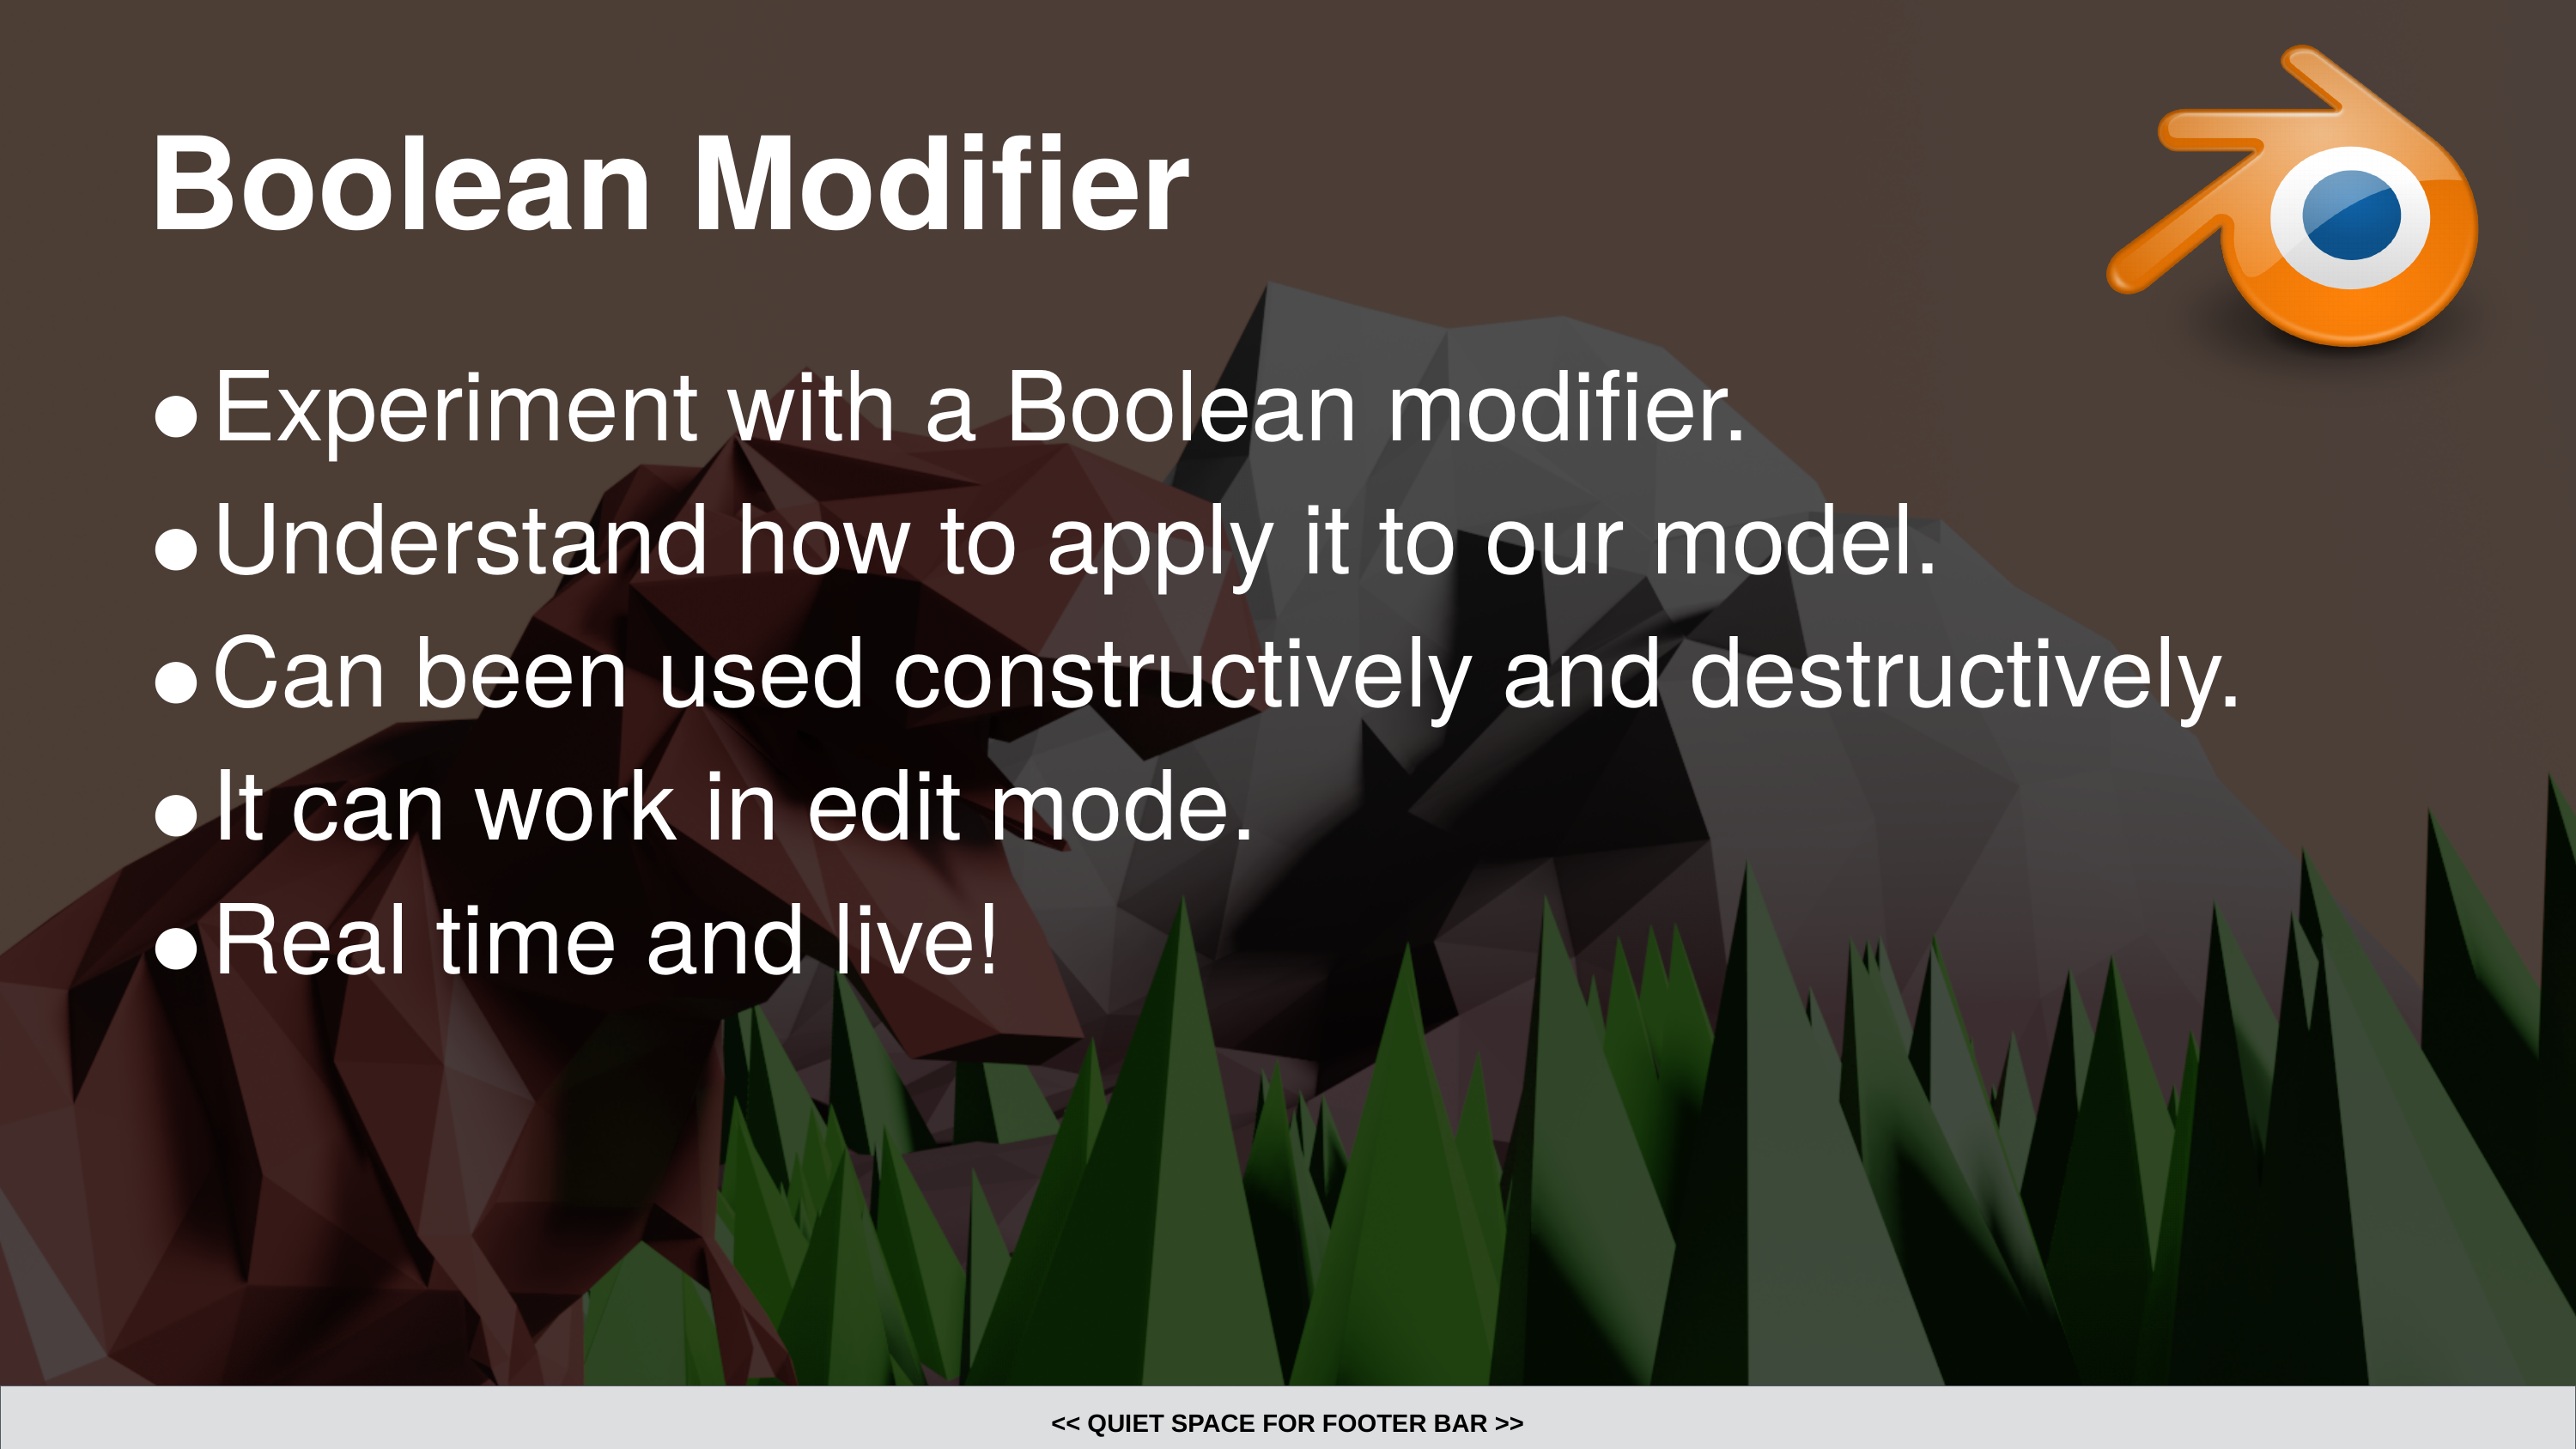

# Boolean Modifier

Experiment with a Boolean modifier.
Understand how to apply it to our model.
Can been used constructively and destructively.
It can work in edit mode.
Real time and live!